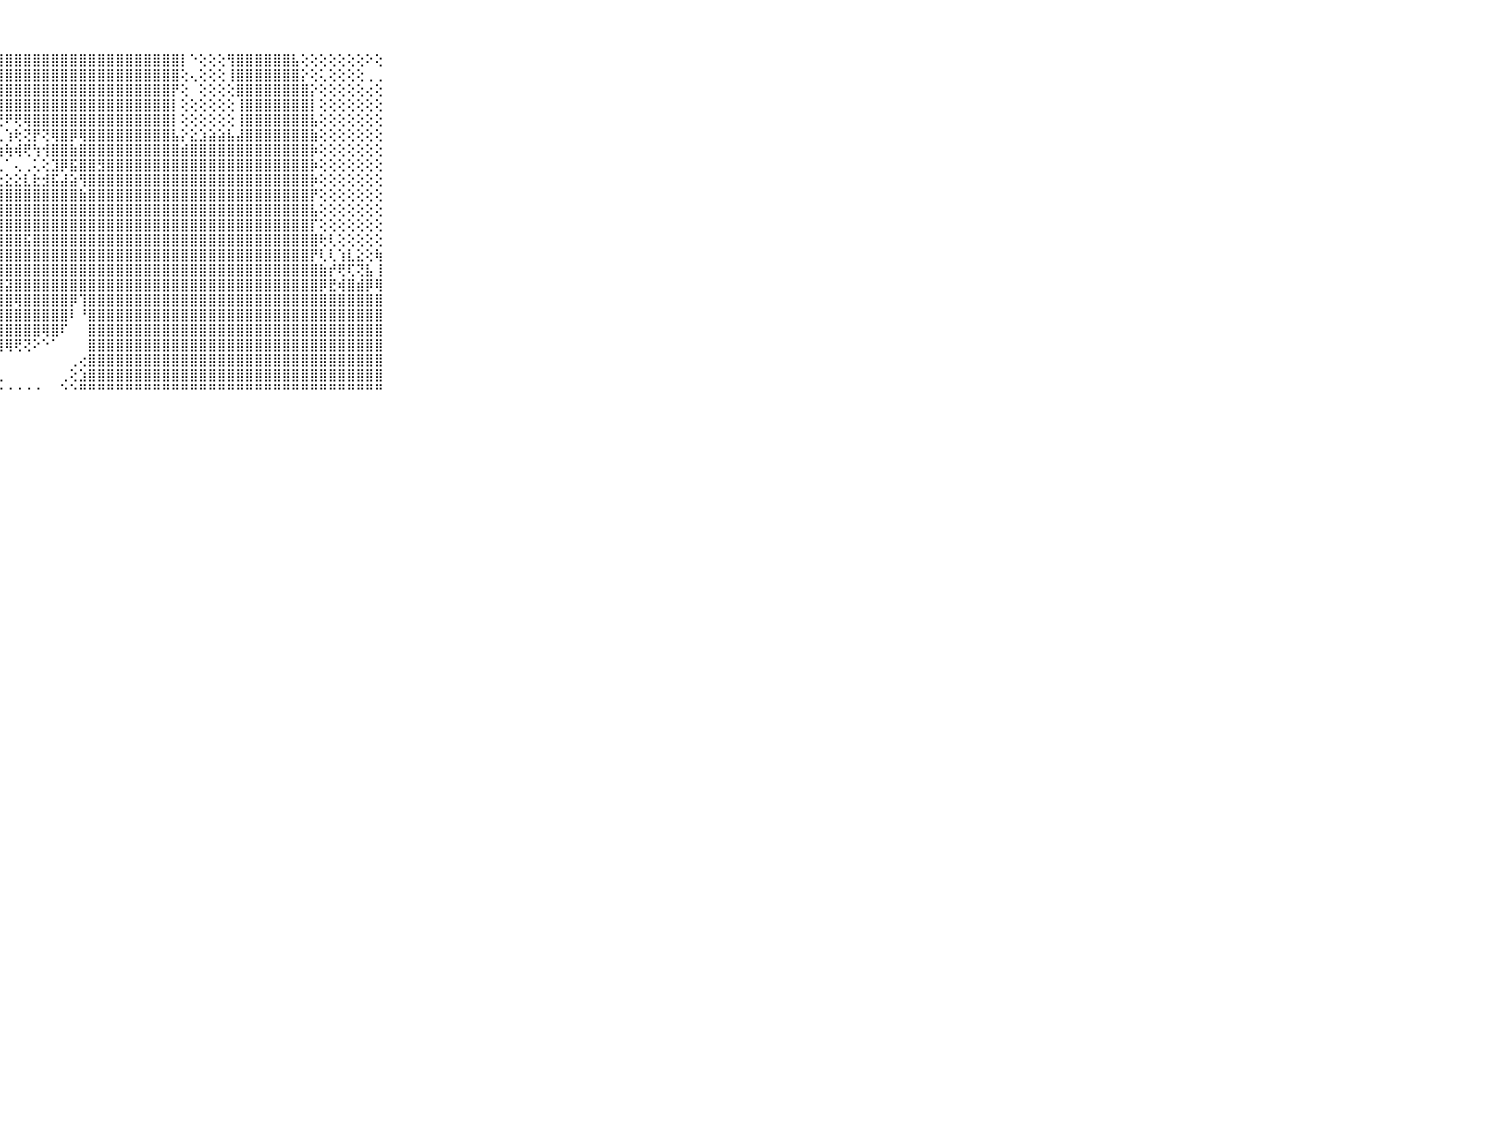

⠀⠀⠀⠀⠀⠀⠀⠀⠀⠀⠀⣿⣿⣿⣿⣿⣿⣿⣿⣿⣿⣿⣿⣿⣿⣿⣿⣿⣿⣿⣿⣿⣿⣿⣿⣿⣿⣿⣿⣿⣿⣿⣿⣿⣿⣿⣿⡇⠑⢕⢕⢕⢻⣿⣿⣿⣿⣿⣿⣧⢕⢕⢕⢕⢕⢕⢕⠕⢕⠀⠀⠀⠀⠀⠀⠀⠀⠀⠀⠀⠀
⠀⠀⠀⠀⠀⠀⠀⠀⠀⠀⠀⣿⣿⣿⣿⣿⣿⣿⣿⣿⣿⣿⣿⣿⣿⣿⣿⣿⣿⣿⣿⣿⣿⣿⣿⣿⣿⣿⣿⣿⣿⣿⣿⣿⣿⣿⣿⢕⢄⢕⢕⢕⢸⣿⣿⣿⣿⣿⣿⣿⡕⢕⢅⢕⢕⢕⢕⢀⢀⠀⠀⠀⠀⠀⠀⠀⠀⠀⠀⠀⠀
⠀⠀⠀⠀⠀⠀⠀⠀⠀⠀⠀⣿⣿⣿⣿⣿⣿⣿⣿⣿⣿⣿⣿⣿⣿⣿⣿⣿⣿⣿⣿⣿⣿⣿⣿⣿⣿⣿⣿⣿⣿⣿⣿⣿⣿⣿⡟⢕⠀⢕⢕⢕⢕⣿⣿⣿⣿⣿⣿⣿⣿⡕⢕⢕⢕⢕⢕⢔⢕⠀⠀⠀⠀⠀⠀⠀⠀⠀⠀⠀⠀
⠀⠀⠀⠀⠀⠀⠀⠀⠀⠀⠀⣿⣿⣿⣿⣿⣿⣿⣿⣿⣿⣿⣿⣿⣿⣿⣿⣿⣿⣿⣿⣿⣿⣿⣿⣿⣿⣿⣿⣿⣿⣿⣿⣿⣿⣿⡇⢕⢕⢕⢕⢕⢕⢸⣿⣿⣿⣿⣿⣿⣿⡇⢕⢕⢕⢕⢕⢕⢕⠀⠀⠀⠀⠀⠀⠀⠀⠀⠀⠀⠀
⠀⠀⠀⠀⠀⠀⠀⠀⠀⠀⠀⣿⣿⣿⣿⣿⣿⣿⣿⣿⣿⣿⣿⣿⣿⢟⢟⢛⠟⢟⢿⣿⣿⣿⣿⣿⣿⣿⣿⣿⣿⣿⣿⣿⣿⣿⡇⢕⢕⢕⢕⢕⢕⢸⣿⣿⣿⣿⣿⣿⣿⣧⢕⢕⢕⢕⢕⢕⢕⠀⠀⠀⠀⠀⠀⠀⠀⠀⠀⠀⠀
⠀⠀⠀⠀⠀⠀⠀⠀⠀⠀⠀⣿⣿⣿⣿⣿⣿⣿⣿⣿⣿⡿⢝⠝⢁⢅⠔⢁⢱⢗⢝⡟⢝⢿⣿⡿⢿⣿⣿⣿⣿⣿⣿⣿⣿⣿⣧⡕⣕⣱⣵⣵⣧⣼⣿⣿⣿⣿⣿⣿⣿⣷⢕⢕⢕⢕⢕⢕⢕⠀⠀⠀⠀⠀⠀⠀⠀⠀⠀⠀⠀
⠀⠀⠀⠀⠀⠀⠀⠀⠀⠀⠀⣿⣿⣿⣿⣿⣿⣿⣿⣿⡟⢕⢔⢐⢕⣱⡵⢵⢷⢾⢟⢳⢺⣿⣿⣷⣿⣿⣿⣿⣿⣿⣿⣿⣿⣿⣿⣾⣿⣿⣿⣿⣿⣿⣿⣿⣿⣿⣿⣿⣿⡷⢕⢕⢕⢕⢕⢕⢕⠀⠀⠀⠀⠀⠀⠀⠀⠀⠀⠀⠀
⠀⠀⠀⠀⠀⠀⠀⠀⠀⠀⠀⣿⣿⣿⣿⣿⣿⣿⣿⣿⣧⡱⢕⢁⢕⢅⢕⢀⠁⢄⢀⢅⢕⣹⡿⣯⣿⣿⣻⣿⣿⣿⣿⣿⣿⣿⣿⣿⣿⣿⣿⣿⣿⣿⣿⣿⣿⣿⣿⣿⣿⡷⢕⢕⢕⢕⢕⢕⢕⠀⠀⠀⠀⠀⠀⠀⠀⠀⠀⠀⠀
⠀⠀⠀⠀⠀⠀⠀⠀⠀⠀⠀⣿⣿⣿⣿⣿⣿⣿⣿⣿⡟⢕⢕⣵⣵⣵⣕⣕⣕⣕⣇⣗⣺⣯⣼⣵⢻⣿⣿⣿⣿⣿⣿⣿⣿⣿⣿⣿⣿⣿⣿⣿⣿⣿⣿⣿⣿⣿⣿⣿⣿⡷⢕⢕⢕⢕⢕⢕⢕⠀⠀⠀⠀⠀⠀⠀⠀⠀⠀⠀⠀
⠀⠀⠀⠀⠀⠀⠀⠀⠀⠀⠀⣿⣿⣿⣿⣿⣿⣿⣿⣿⡇⢱⣿⣿⣿⣿⣿⣿⣿⣿⣿⣿⣿⣿⣿⣿⣷⣿⣿⣿⣿⣿⣿⣿⣿⣿⣿⣿⣿⣿⣿⣿⣿⣿⣿⣿⣿⣿⣿⣿⣿⡟⢕⢕⢕⢕⢕⢕⢕⠀⠀⠀⠀⠀⠀⠀⠀⠀⠀⠀⠀
⠀⠀⠀⠀⠀⠀⠀⠀⠀⠀⠀⣿⣿⣿⣿⣿⣿⣿⣿⣿⡇⣸⣿⣿⣿⣿⣿⣿⣿⣿⣿⣿⣿⣿⣿⣿⣿⣿⣿⣿⣿⣿⣿⣿⣿⣿⣿⣿⣿⣿⣿⣿⣿⣿⣿⣿⣿⣿⣿⣿⣿⣧⢕⢕⢕⢕⢕⢕⢕⠀⠀⠀⠀⠀⠀⠀⠀⠀⠀⠀⠀
⠀⠀⠀⠀⠀⠀⠀⠀⠀⠀⠀⣿⣿⣿⣿⣿⣿⣿⣿⣿⣿⢸⣿⣿⣿⣿⣿⣿⣿⣿⣿⣿⣿⣿⣿⣿⣿⣿⣿⣿⣿⣿⣿⣿⣿⣿⣿⣿⣿⣿⣿⣿⣿⣿⣿⣿⣿⣿⣿⣿⣿⡏⢕⢕⢕⢕⢕⢕⢕⠀⠀⠀⠀⠀⠀⠀⠀⠀⠀⠀⠀
⠀⠀⠀⠀⠀⠀⠀⠀⠀⠀⠀⣿⣿⣿⣿⣿⣿⣿⣿⣿⣿⣿⣿⣿⣏⣿⣿⣿⣿⣿⣯⣿⣿⣿⣿⣿⣿⣿⣿⣿⣿⣿⣿⣿⣿⣿⣿⣿⣿⣿⣿⣿⣿⣿⣿⣿⣿⣿⣿⣿⣿⣿⢗⢇⢕⢕⢕⢕⢕⠀⠀⠀⠀⠀⠀⠀⠀⠀⠀⠀⠀
⠀⠀⠀⠀⠀⠀⠀⠀⠀⠀⠀⣿⣿⣿⣿⣿⣿⣿⣿⣿⣿⣿⣿⣿⣿⣿⣿⣿⣿⣿⣿⣿⣿⣿⣿⣿⣿⣿⣿⣿⣿⣿⣿⣿⣿⣿⣿⣿⣿⣿⣿⣿⣿⣿⣿⣿⣿⣿⣿⣿⣿⡟⢇⢇⢱⣇⣕⢕⢷⠀⠀⠀⠀⠀⠀⠀⠀⠀⠀⠀⠀
⠀⠀⠀⠀⠀⠀⠀⠀⠀⠀⠀⣿⣿⣿⣿⣿⣿⣿⣿⣿⣿⣿⣿⣿⣿⣿⣿⣿⣿⣿⣿⣿⣿⣿⣿⣿⣿⣿⣿⣿⣿⣿⣿⣿⣿⣿⣿⣿⣿⣿⣿⣿⣿⣿⣿⣿⣿⣿⣿⣿⣿⣿⣷⡞⢟⢏⢝⣧⢸⠀⠀⠀⠀⠀⠀⠀⠀⠀⠀⠀⠀
⠀⠀⠀⠀⠀⠀⠀⠀⠀⠀⠀⣿⣿⣿⣿⣿⣿⣿⣿⣿⣿⣿⣿⣿⣿⣿⣿⣻⣽⣿⣿⣿⣿⣿⣿⣿⣿⣿⣿⣿⣿⣿⣿⣿⣿⣿⣿⣿⣿⣿⣿⣿⣿⣿⣿⣿⣿⣿⣿⣿⣿⣿⡿⣟⢾⣿⣾⡿⢿⠀⠀⠀⠀⠀⠀⠀⠀⠀⠀⠀⠀
⠀⠀⠀⠀⠀⠀⠀⠀⠀⠀⠀⣿⣿⣿⣿⣿⣿⣿⣿⣿⣿⣿⣿⣿⣿⣻⣿⣿⣿⢿⣿⣿⣿⣿⣿⡿⢹⣿⣿⣿⣿⣿⣿⣿⣿⣿⣿⣿⣿⣿⣿⣿⣿⣿⣿⣿⣿⣿⣿⣿⣿⣿⣿⣿⣿⣿⣿⣿⣿⠀⠀⠀⠀⠀⠀⠀⠀⠀⠀⠀⠀
⠀⠀⠀⠀⠀⠀⠀⠀⠀⠀⠀⣿⣿⣿⣿⣿⣿⣿⣿⣿⣿⣿⣿⣿⣿⣿⣿⣿⣿⣿⣿⣿⣿⣿⣿⠇⠘⣿⣿⣿⣿⣿⣿⣿⣿⣿⣿⣿⣿⣿⣿⣿⣿⣿⣿⣿⣿⣿⣿⣿⣿⣿⣿⣿⣿⣿⣿⣿⣿⠀⠀⠀⠀⠀⠀⠀⠀⠀⠀⠀⠀
⠀⠀⠀⠀⠀⠀⠀⠀⠀⠀⠀⣿⣿⣿⣿⣿⣿⣿⣿⣿⣿⣿⣯⢹⣿⣿⣿⣿⣿⣿⣿⣿⢿⣿⠏⠀⠀⣿⣿⣿⣿⣿⣿⣿⣿⣿⣿⣿⣿⣿⣿⣿⣿⣿⣿⣿⣿⣿⣿⣿⣿⣿⣿⣿⣿⣿⣿⣿⣿⠀⠀⠀⠀⠀⠀⠀⠀⠀⠀⠀⠀
⠀⠀⠀⠀⠀⠀⠀⠀⠀⠀⠀⣿⣿⣿⣿⣿⣿⣿⣿⣿⣿⣿⣿⢕⢜⠟⠿⢿⢿⢟⢝⠕⠑⠁⠀⠀⠀⣿⣿⣿⣿⣿⣿⣿⣿⣿⣿⣿⣿⣿⣿⣿⣿⣿⣿⣿⣿⣿⣿⣿⣿⣿⣿⣿⣿⣿⣿⣿⣿⠀⠀⠀⠀⠀⠀⠀⠀⠀⠀⠀⠀
⠀⠀⠀⠀⠀⠀⠀⠀⠀⠀⠀⣿⣿⣿⣿⣿⣿⣿⣿⣿⣿⣿⣿⠑⢐⠀⠀⠀⠀⠀⠀⠀⠀⠀⠀⢀⢔⣿⣿⣿⣿⣿⣿⣿⣿⣿⣿⣿⣿⣿⣿⣿⣿⣿⣿⣿⣿⣿⣿⣿⣿⣿⣿⣿⣿⣿⣿⣿⣿⠀⠀⠀⠀⠀⠀⠀⠀⠀⠀⠀⠀
⠀⠀⠀⠀⠀⠀⠀⠀⠀⠀⠀⣿⣿⣿⣿⣿⣿⣿⣿⣿⣿⣿⣷⣇⢕⢄⢄⢀⠀⠀⠀⠀⠀⠀⢀⢕⣱⣿⣿⣿⣿⣿⣿⣿⣿⣿⣿⣿⣿⣿⣿⣿⣿⣿⣿⣿⣿⣿⣿⣿⣿⣿⣿⣿⣿⣿⣿⣿⣿⠀⠀⠀⠀⠀⠀⠀⠀⠀⠀⠀⠀
⠀⠀⠀⠀⠀⠀⠀⠀⠀⠀⠀⠛⠛⠛⠛⠛⠛⠛⠛⠛⠛⠛⠛⠛⠃⠑⠑⠑⠐⠐⠐⠐⠀⠀⠑⠑⠛⠛⠛⠛⠛⠛⠛⠛⠛⠛⠛⠛⠛⠛⠛⠛⠛⠛⠛⠛⠛⠛⠛⠛⠛⠛⠛⠛⠛⠛⠛⠛⠛⠀⠀⠀⠀⠀⠀⠀⠀⠀⠀⠀⠀